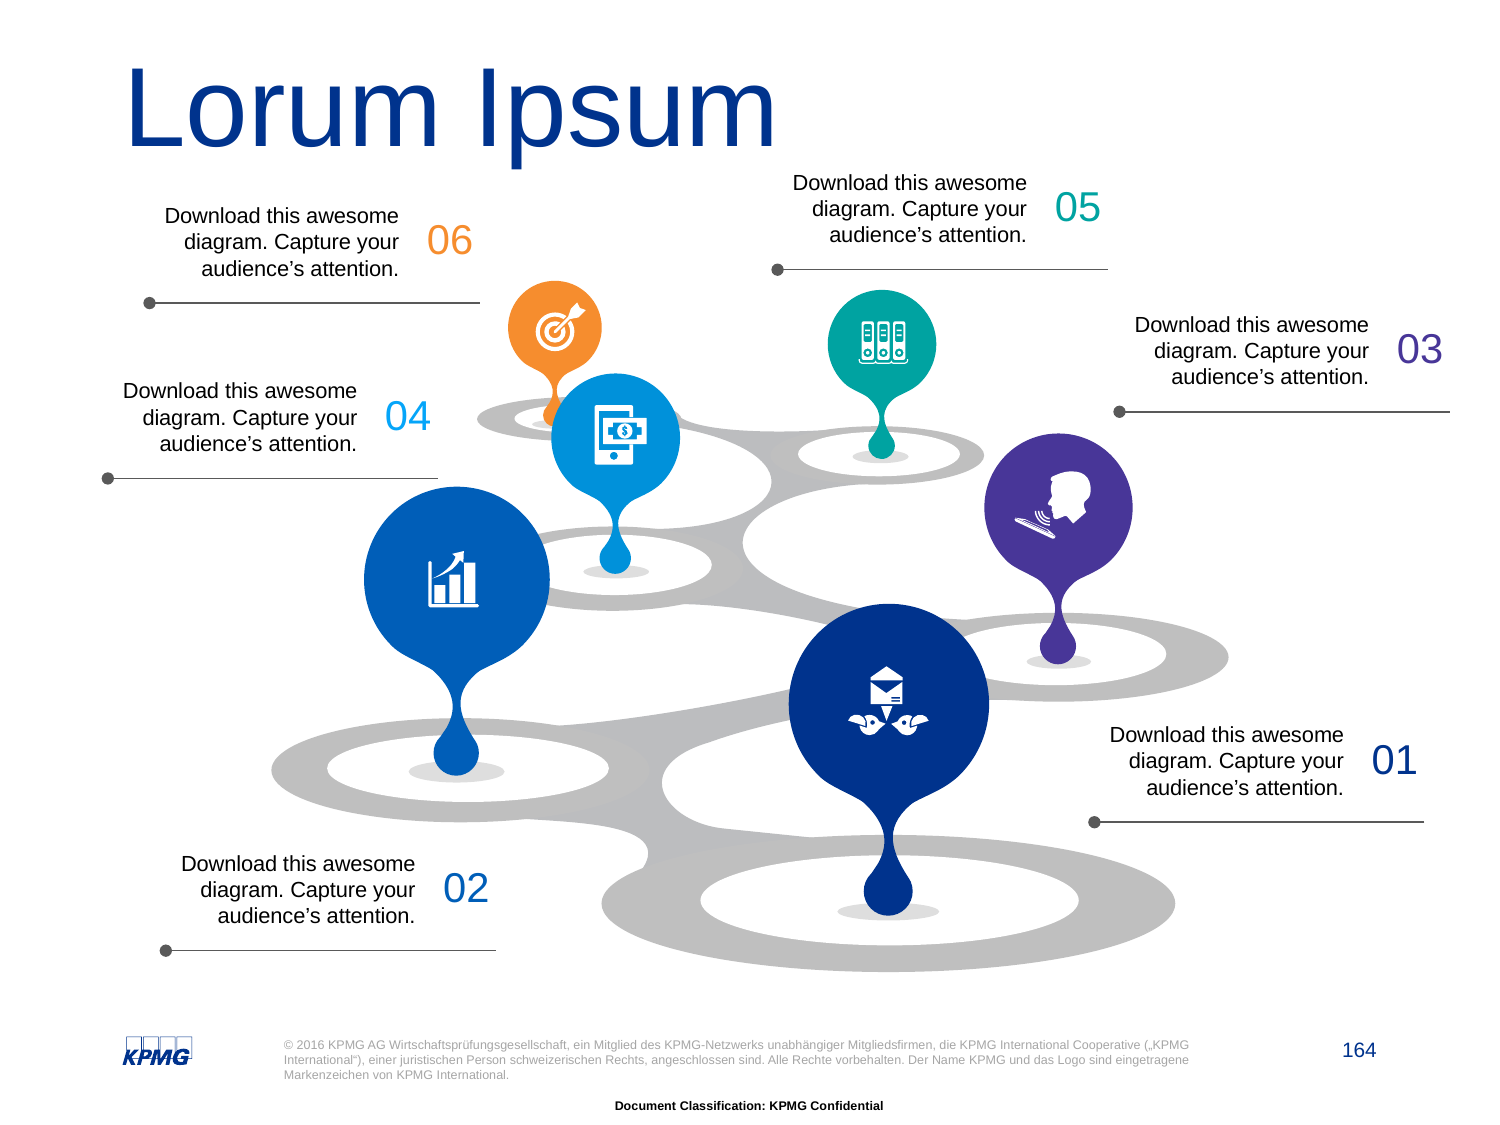

# Lorum Ipsum
Download this awesome diagram. Capture your audience’s attention.
05
Download this awesome diagram. Capture your audience’s attention.
06

Download this awesome diagram. Capture your audience’s attention.
03
Download this awesome diagram. Capture your audience’s attention.
04
Download this awesome diagram. Capture your audience’s attention.
01
Download this awesome diagram. Capture your audience’s attention.
02